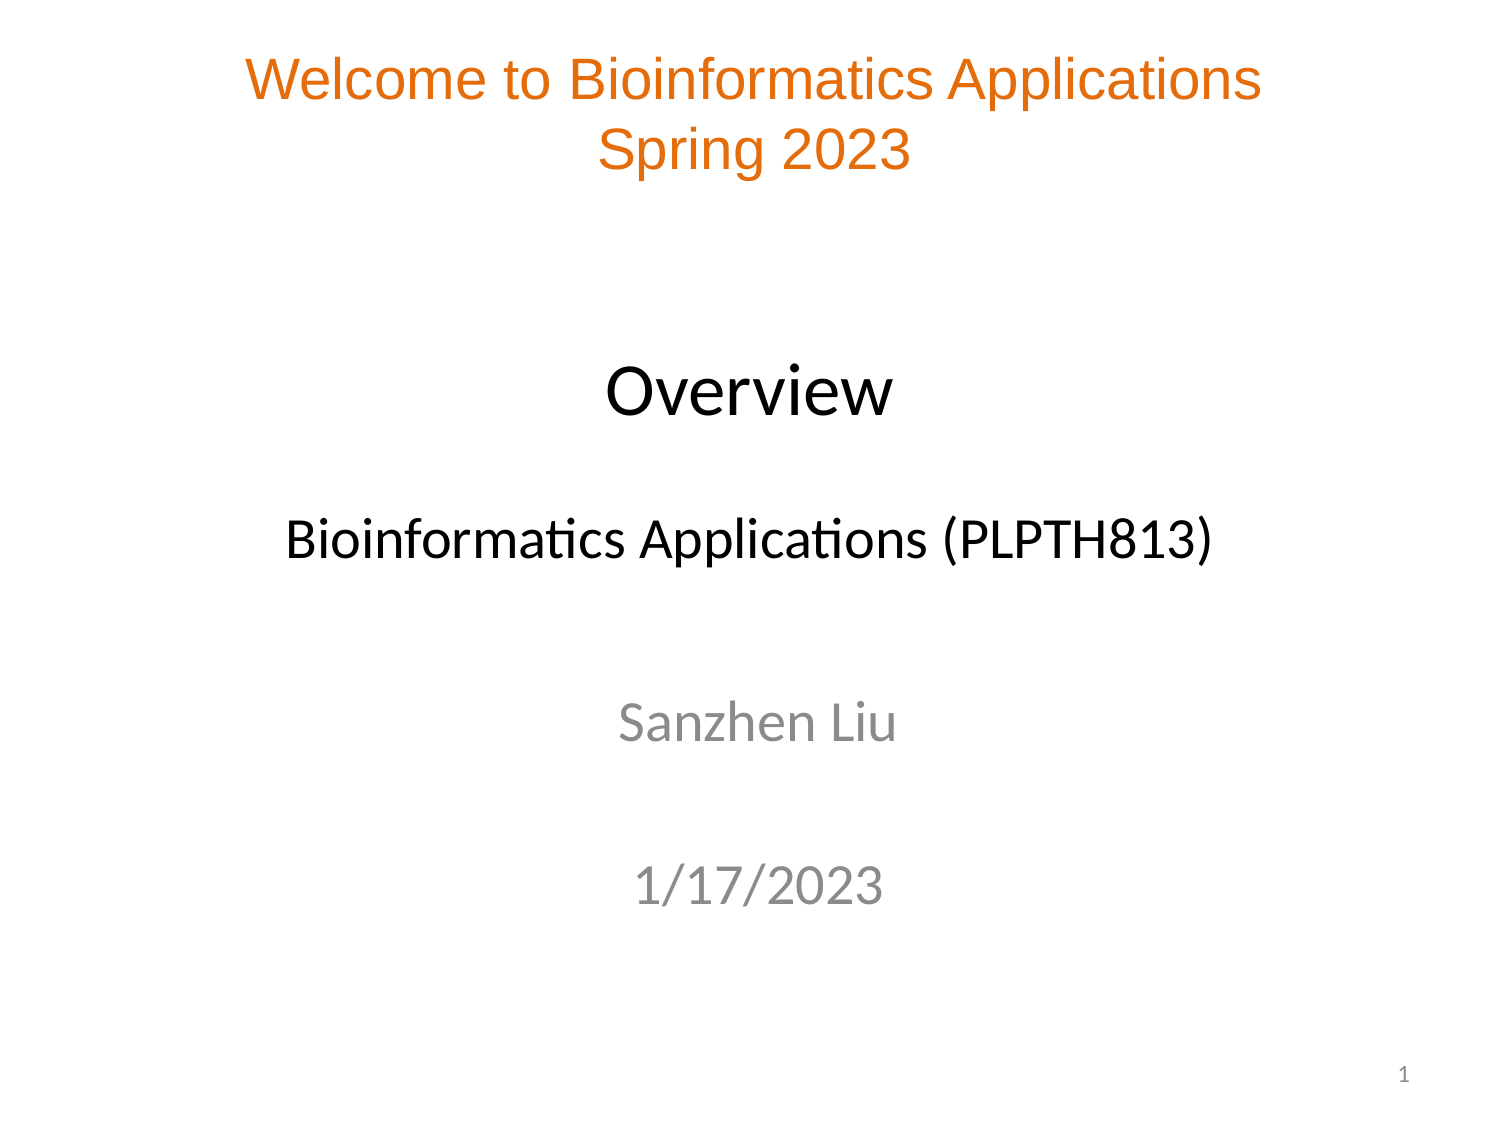

Welcome to Bioinformatics Applications
Spring 2023
# Overview Bioinformatics Applications (PLPTH813)
Sanzhen Liu

1/17/2023
1